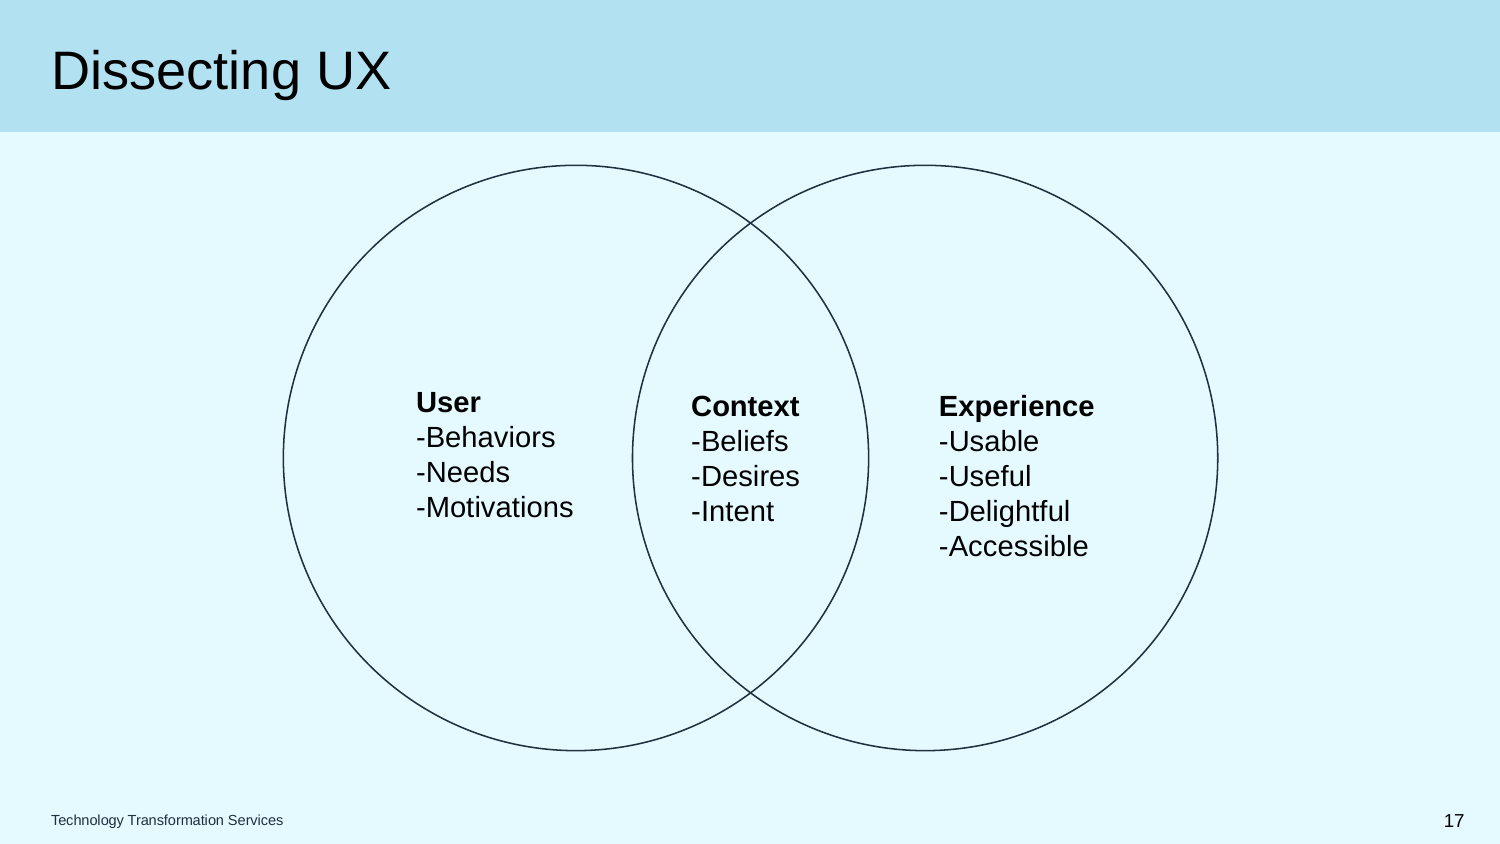

# Dissecting UX

User
-Behaviors
-Needs
-Motivations
Context
-Beliefs
-Desires
-Intent
Experience
-Usable
-Useful
-Delightful
-Accessible
17